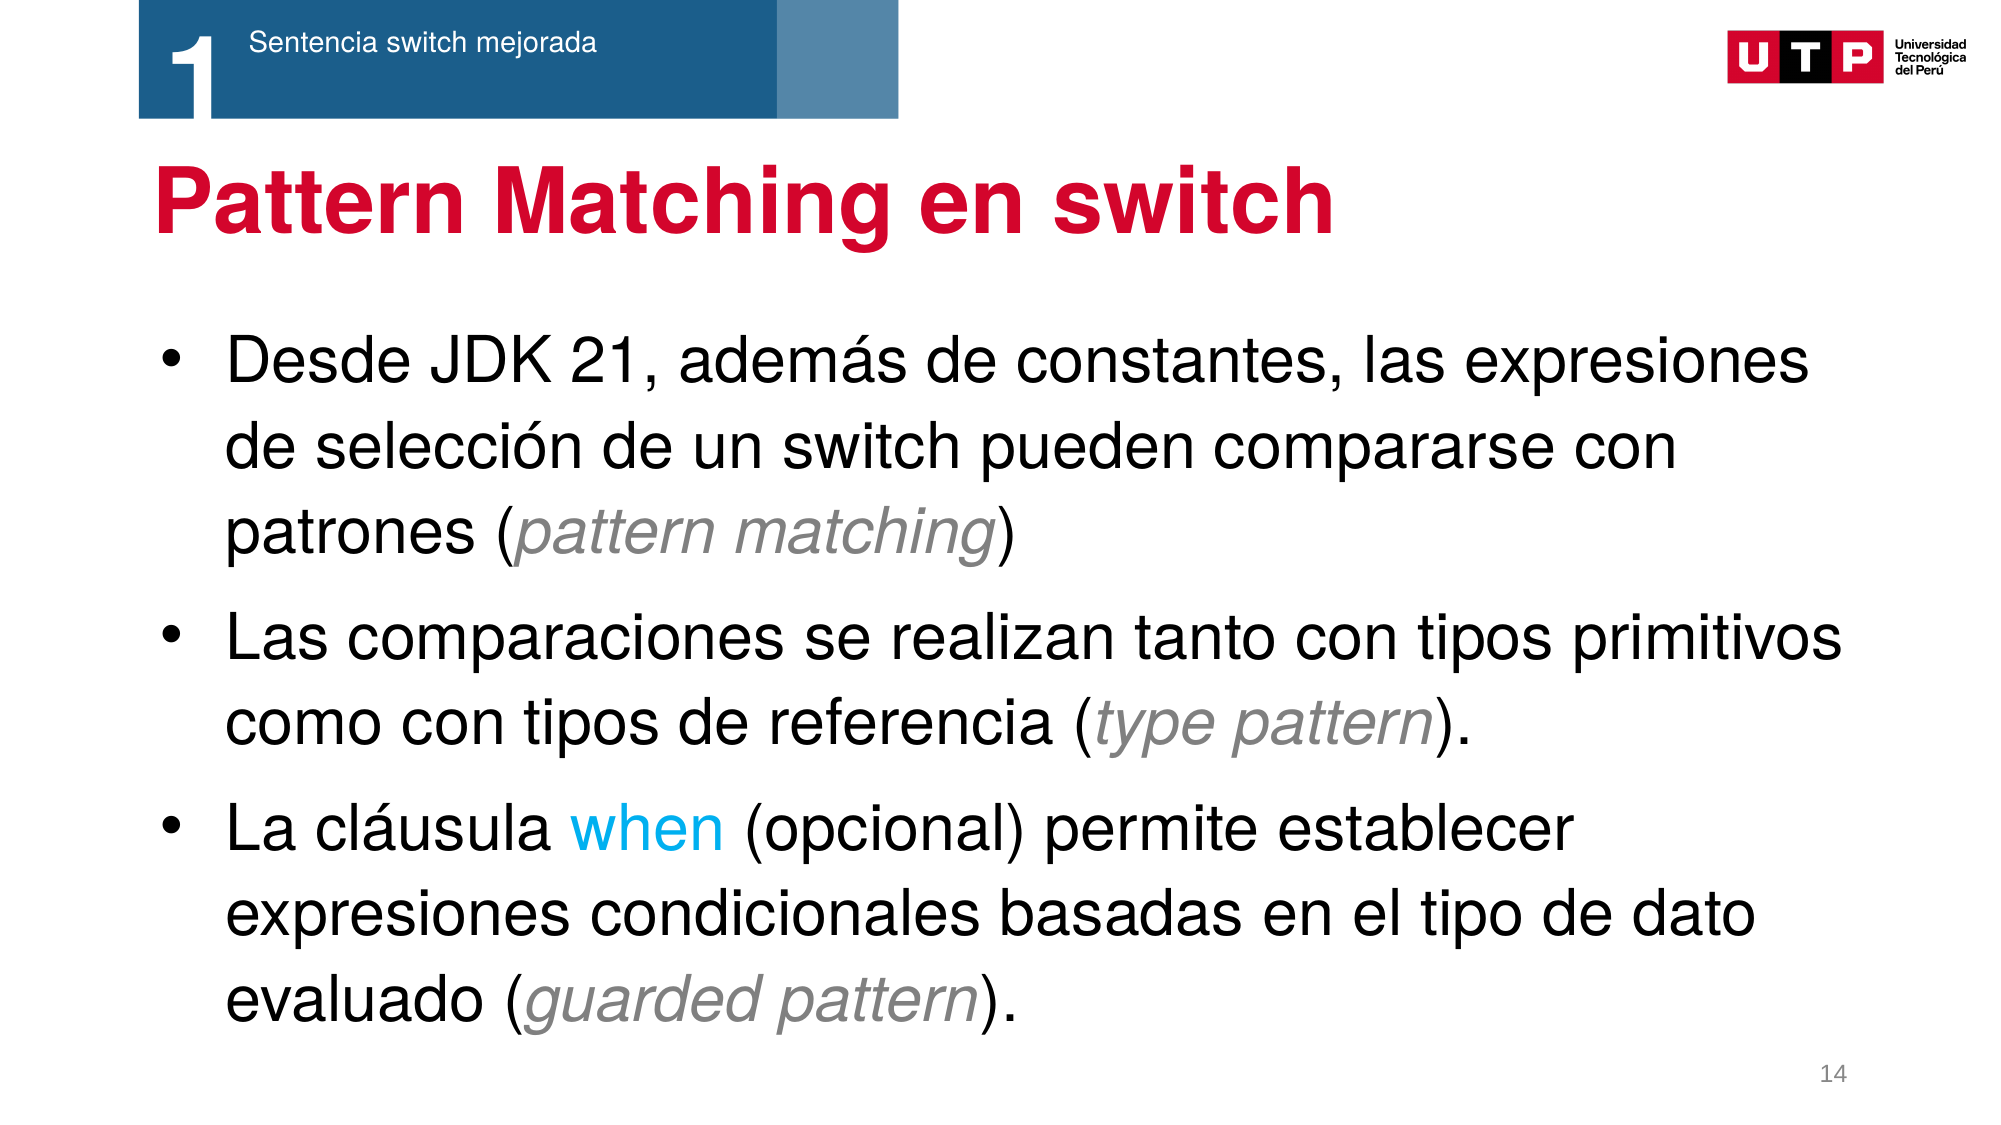

1

Sentencia switch mejorada
# Pattern Matching en switch
Desde JDK 21, además de constantes, las expresiones de selección de un switch pueden compararse con patrones (pattern matching)
Las comparaciones se realizan tanto con tipos primitivos como con tipos de referencia (type pattern).
La cláusula when (opcional) permite establecer expresiones condicionales basadas en el tipo de dato evaluado (guarded pattern).
14